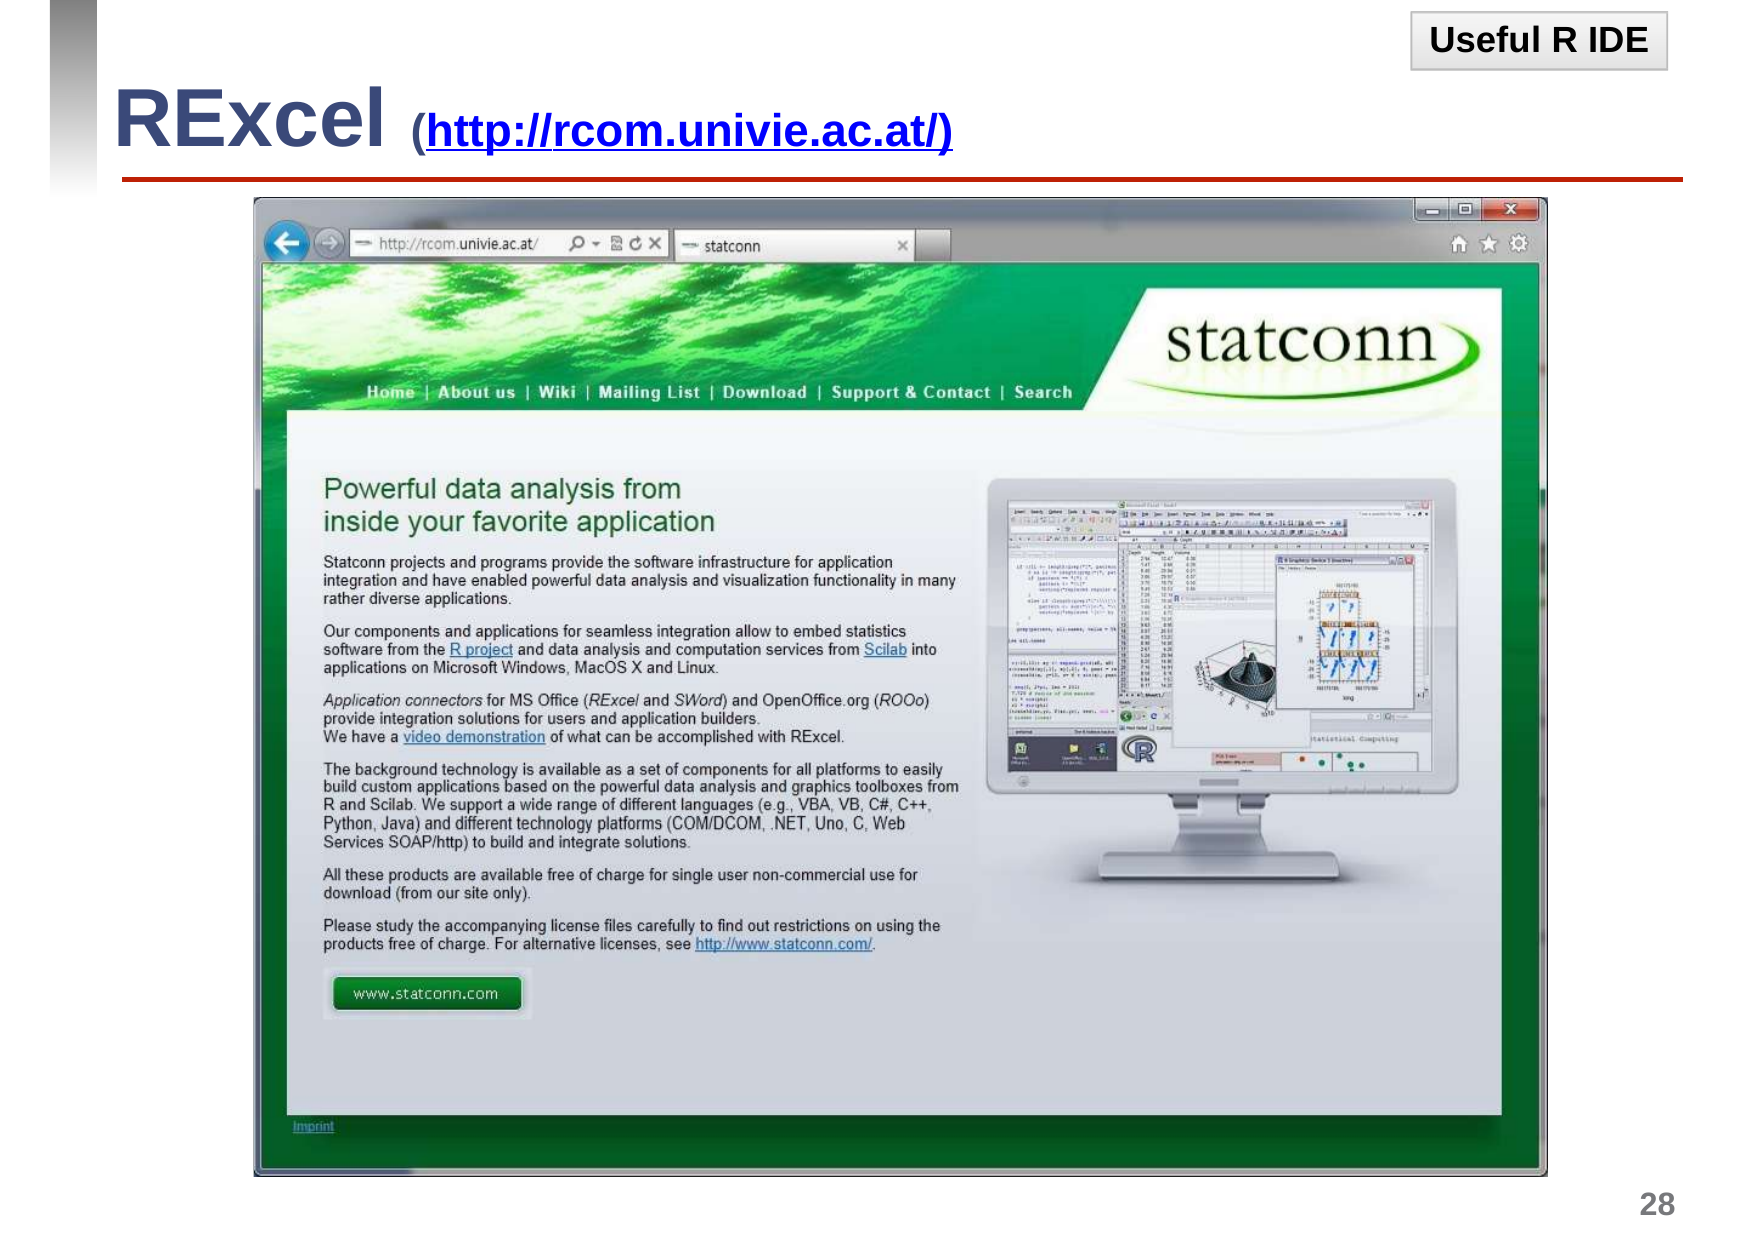

Useful R IDE
# RExcel (http://rcom.univie.ac.at/)

28